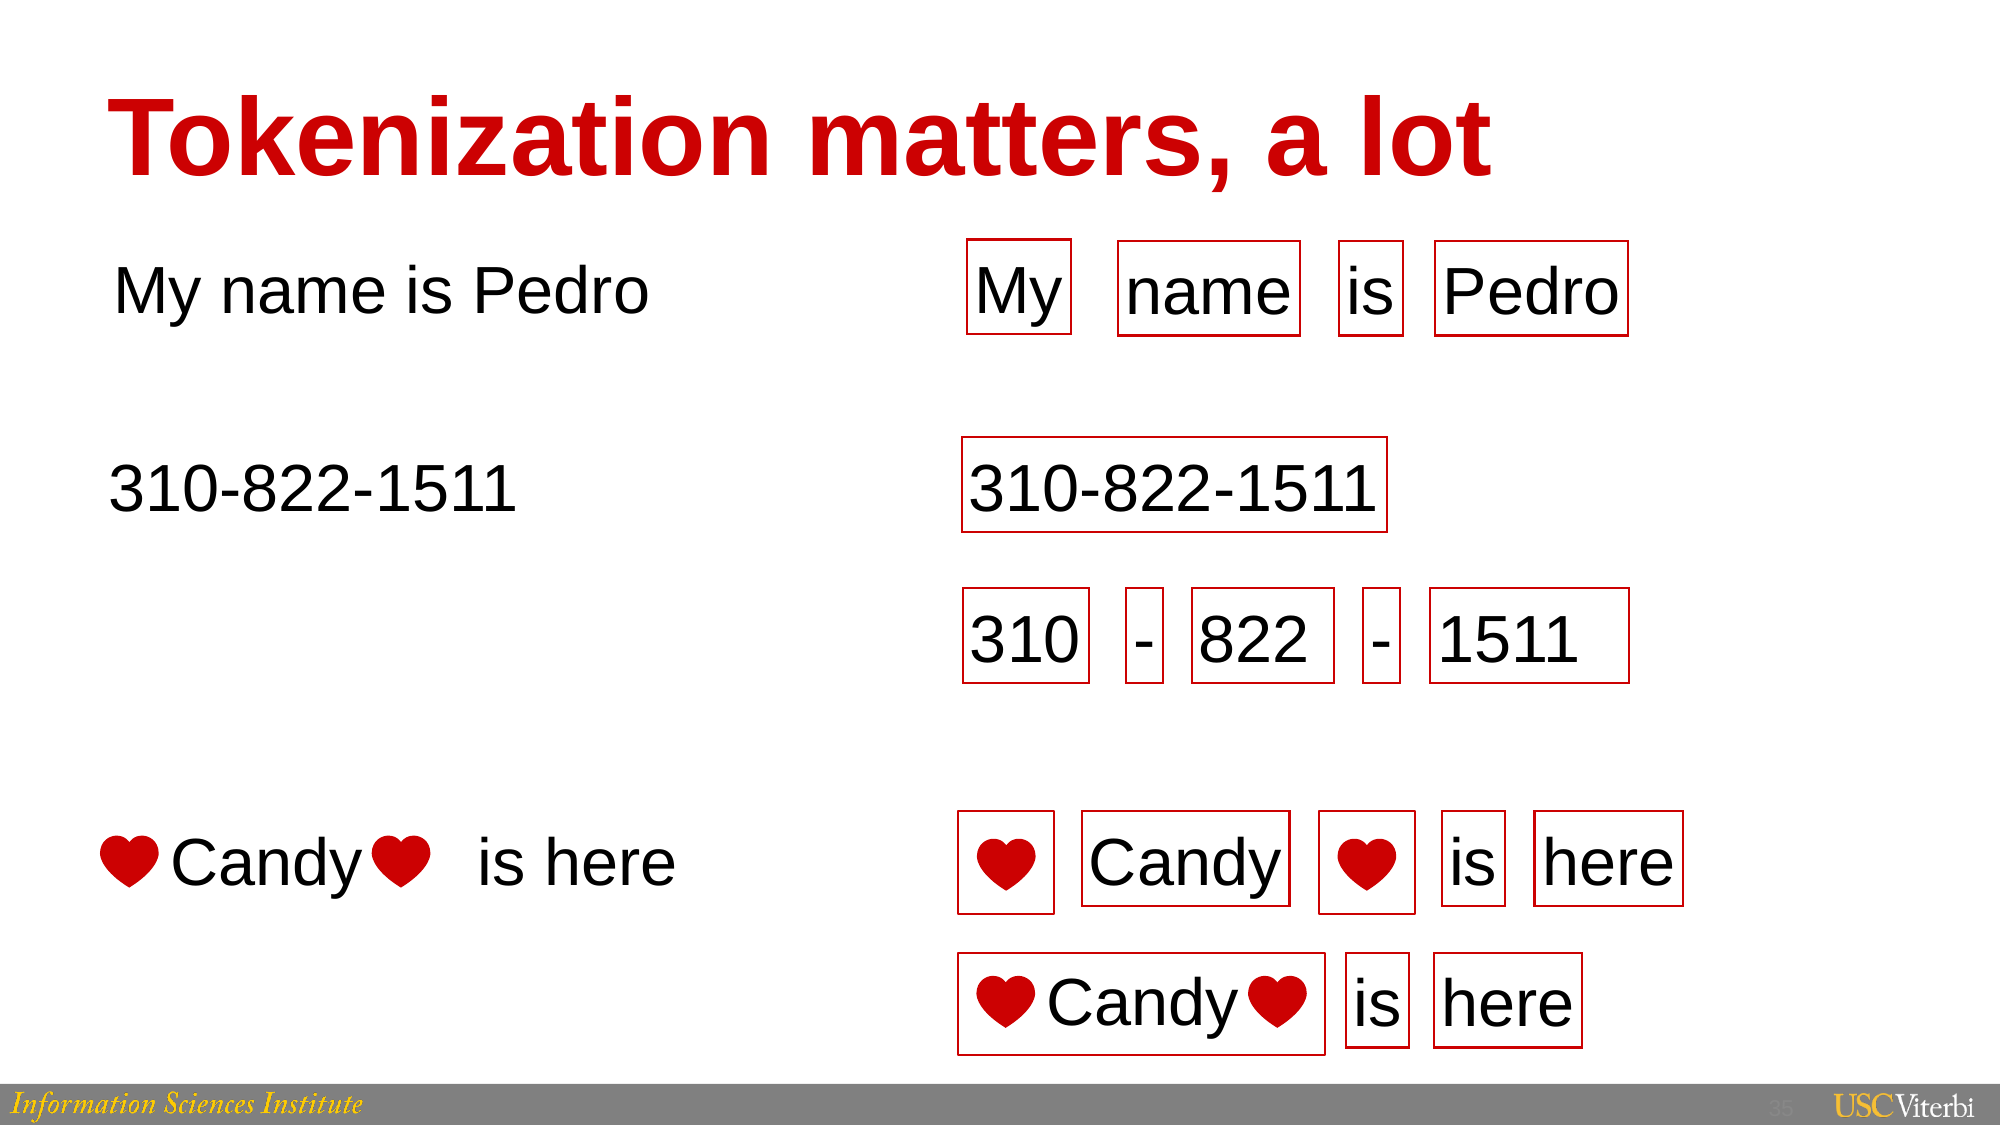

# Tokenization matters, a lot
My name is Pedro
My
name
is
Pedro
310-822-1511
310-822-1511
310
-
822
-
1511
is here
Candy

Candy

is
here
Candy

is
here
35